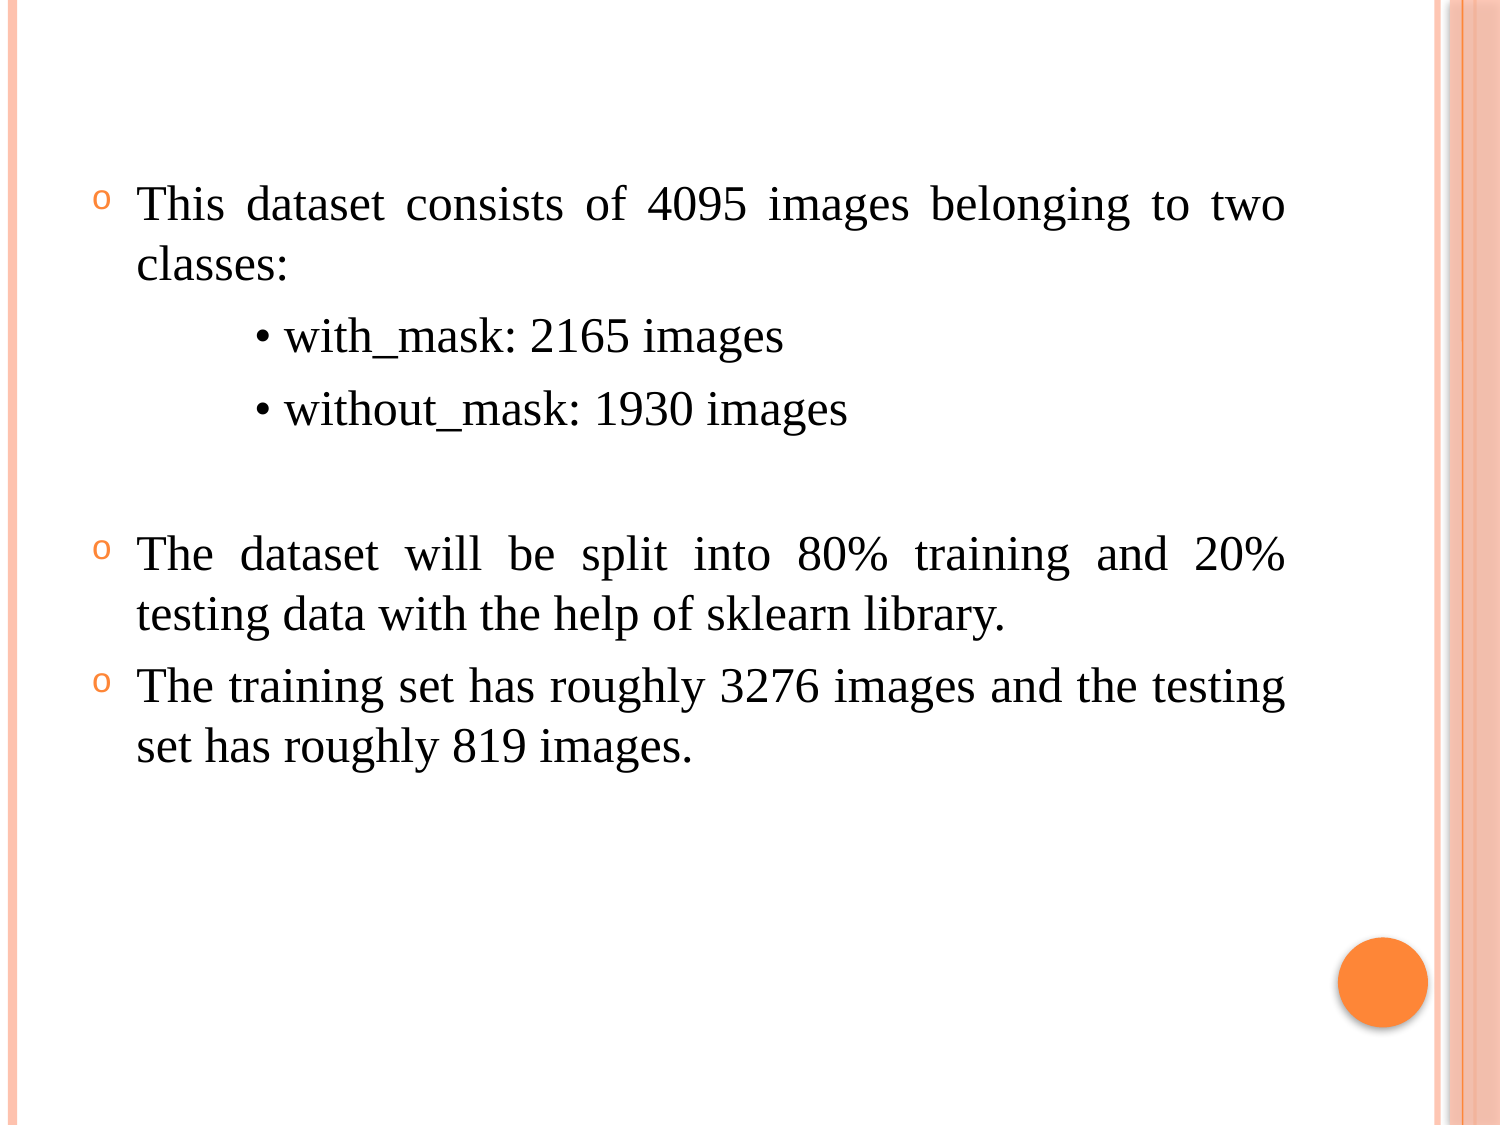

This dataset consists of 4095 images belonging to two classes:
             • with_mask: 2165 images
             • without_mask: 1930 images

The dataset will be split into 80% training and 20% testing data with the help of sklearn library.
The training set has roughly 3276 images and the testing set has roughly 819 images.